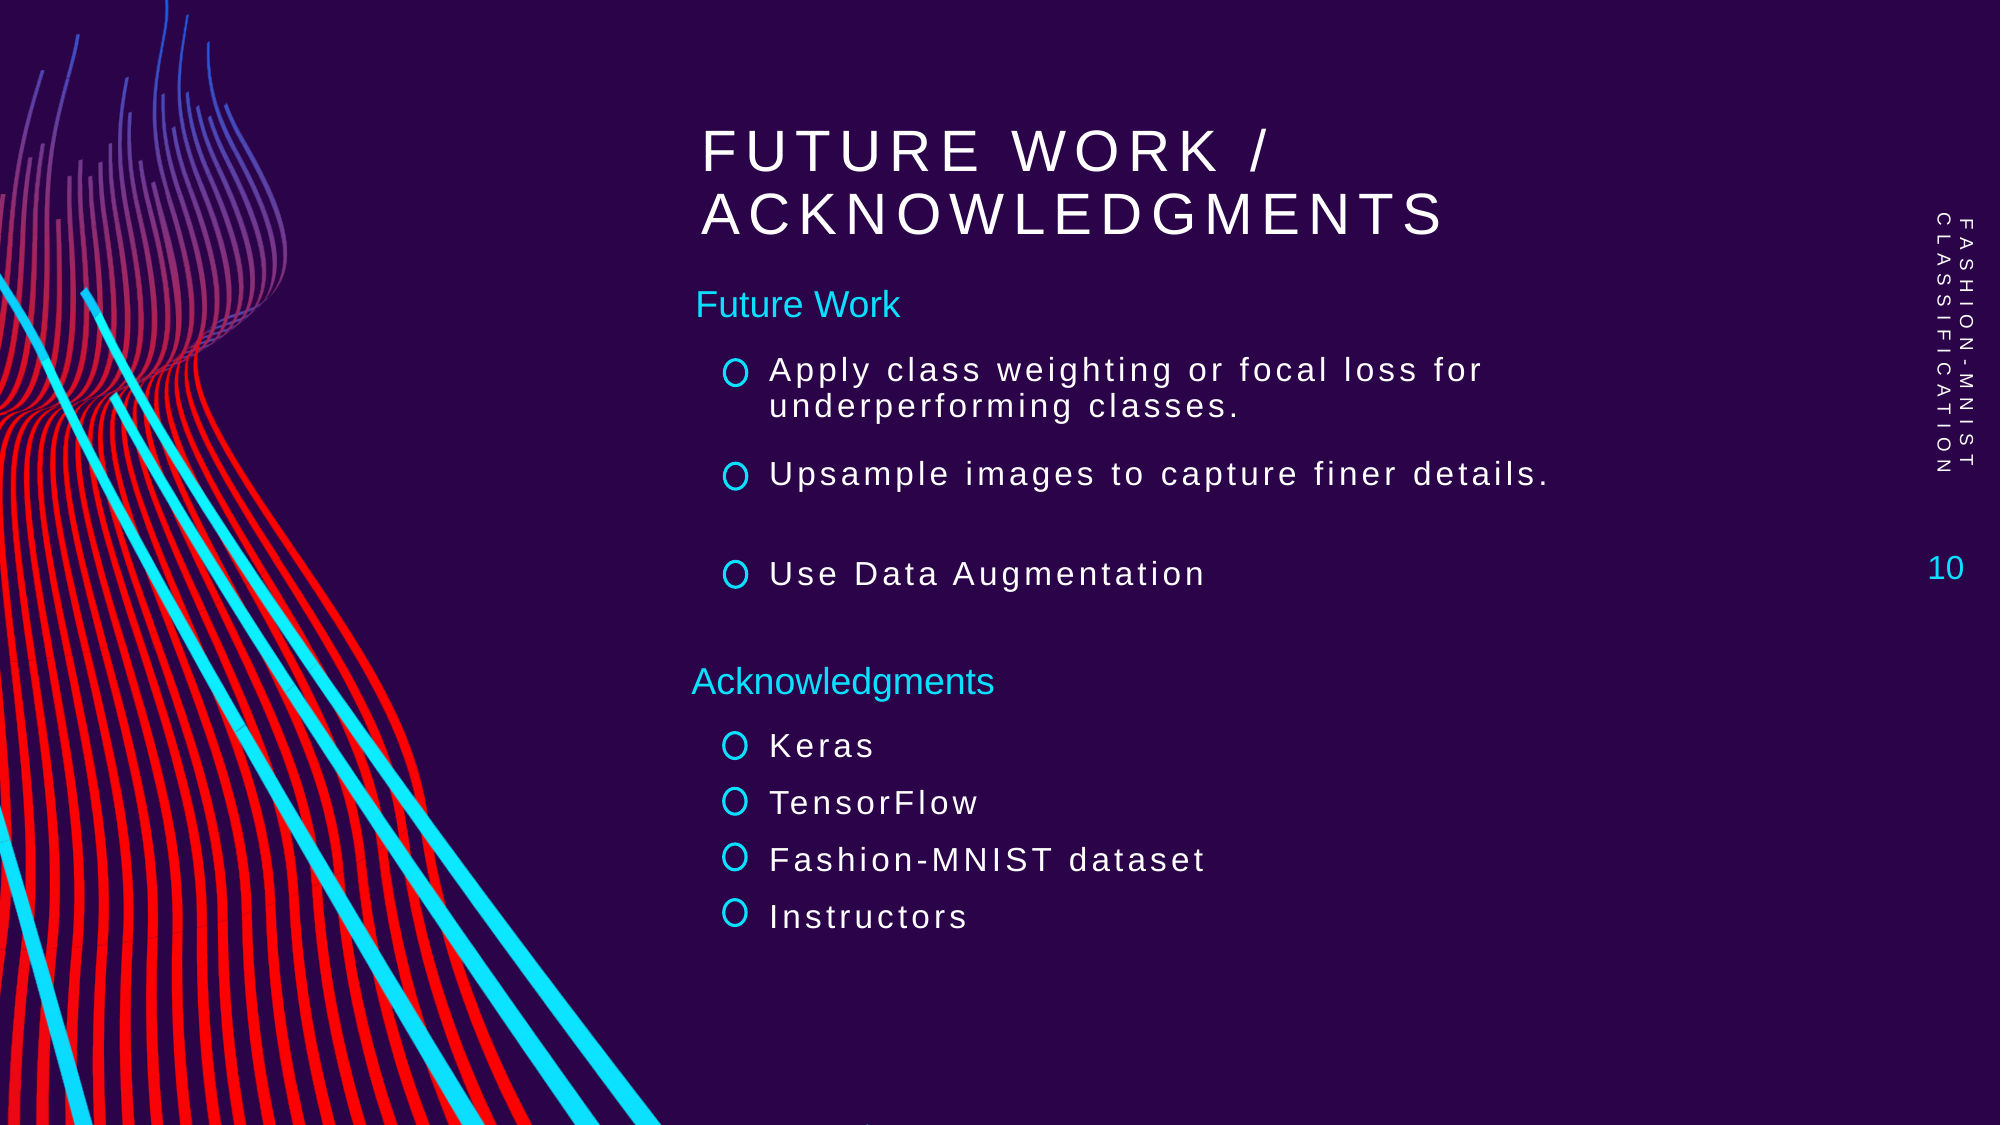

# Future Work / Acknowledgments
Fashion-MNIST Classification
Future Work
Apply class weighting or focal loss for underperforming classes.

Upsample images to capture finer details.

10
Use Data Augmentation

Acknowledgments
Keras
TensorFlow
Fashion-MNIST dataset
Instructors